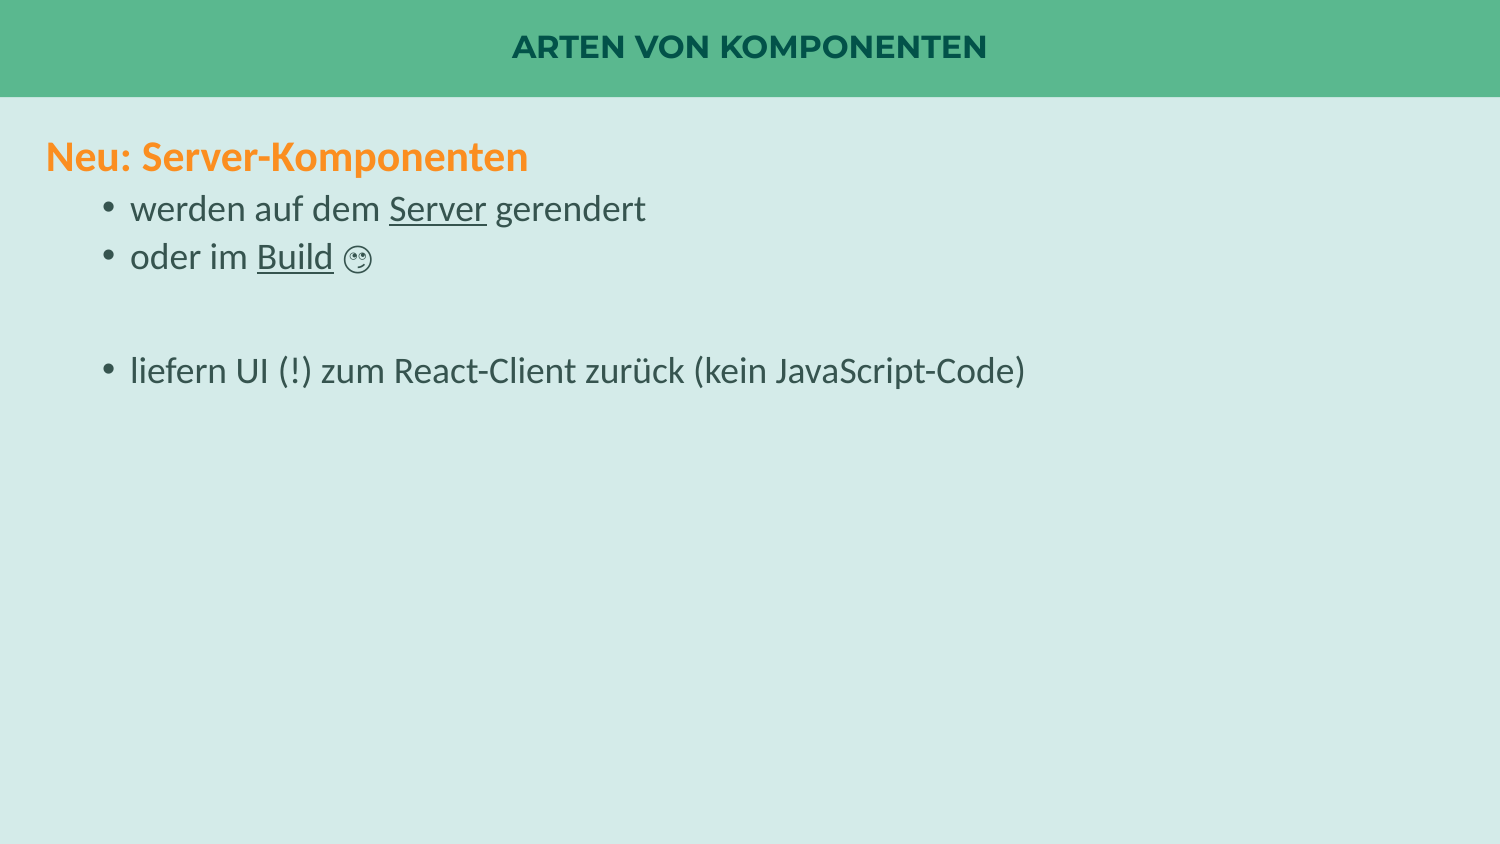

# Arten von Komponenten
Neu: Server-Komponenten
werden auf dem Server gerendert
oder im Build 🙄

liefern UI (!) zum React-Client zurück (kein JavaScript-Code)